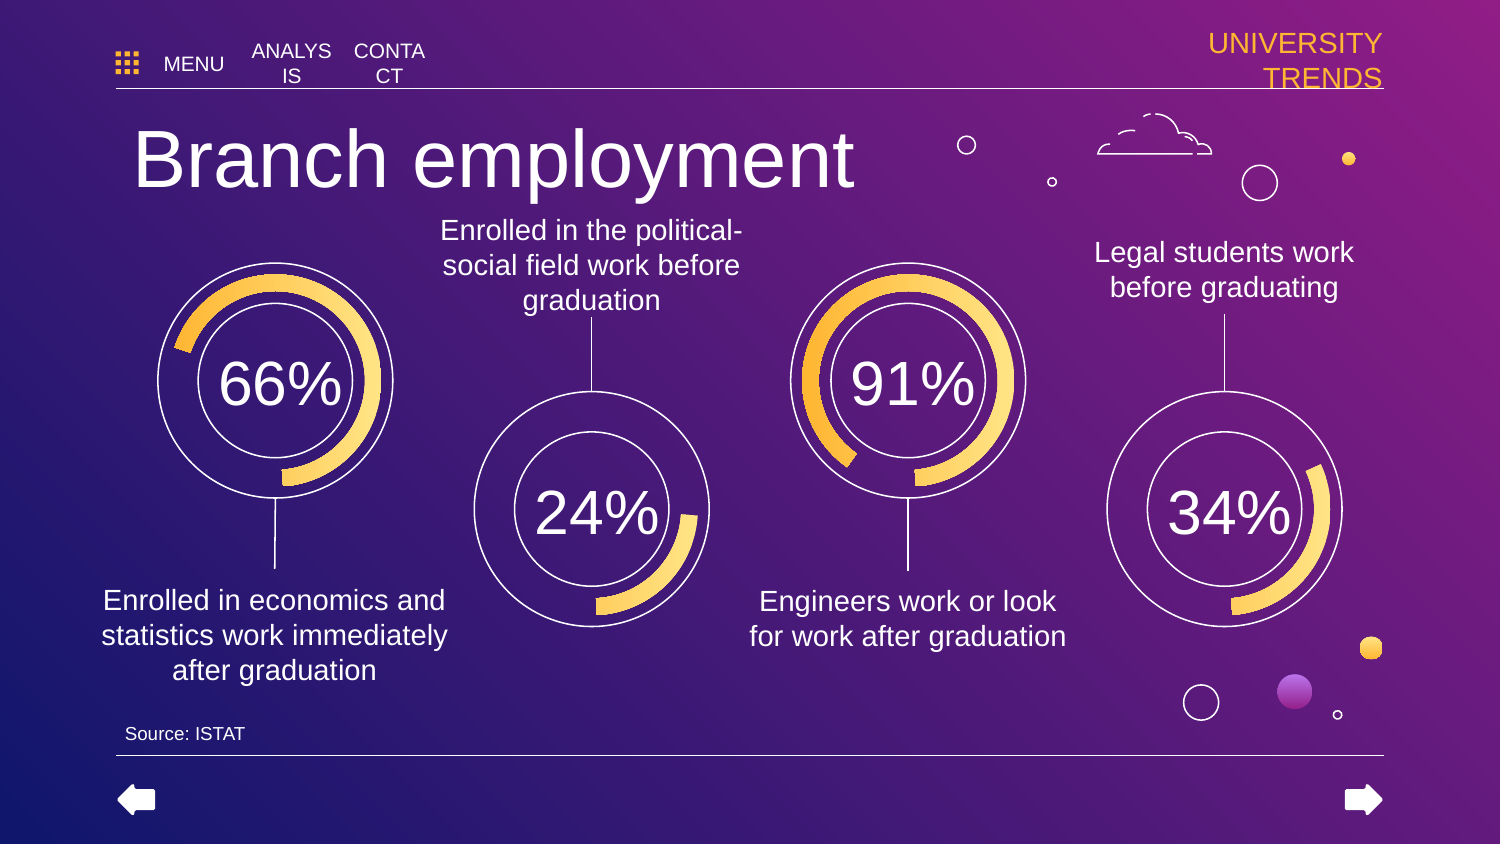

UNIVERSITY TRENDS
MENU
ANALYSIS
CONTACT

Branch employment

Enrolled in the political-social field work before graduation
Legal students work before graduating

# 66%
91%

24%
34%
Enrolled in economics and statistics work immediately after graduation
Engineers work or look for work after graduation

Source: ISTAT